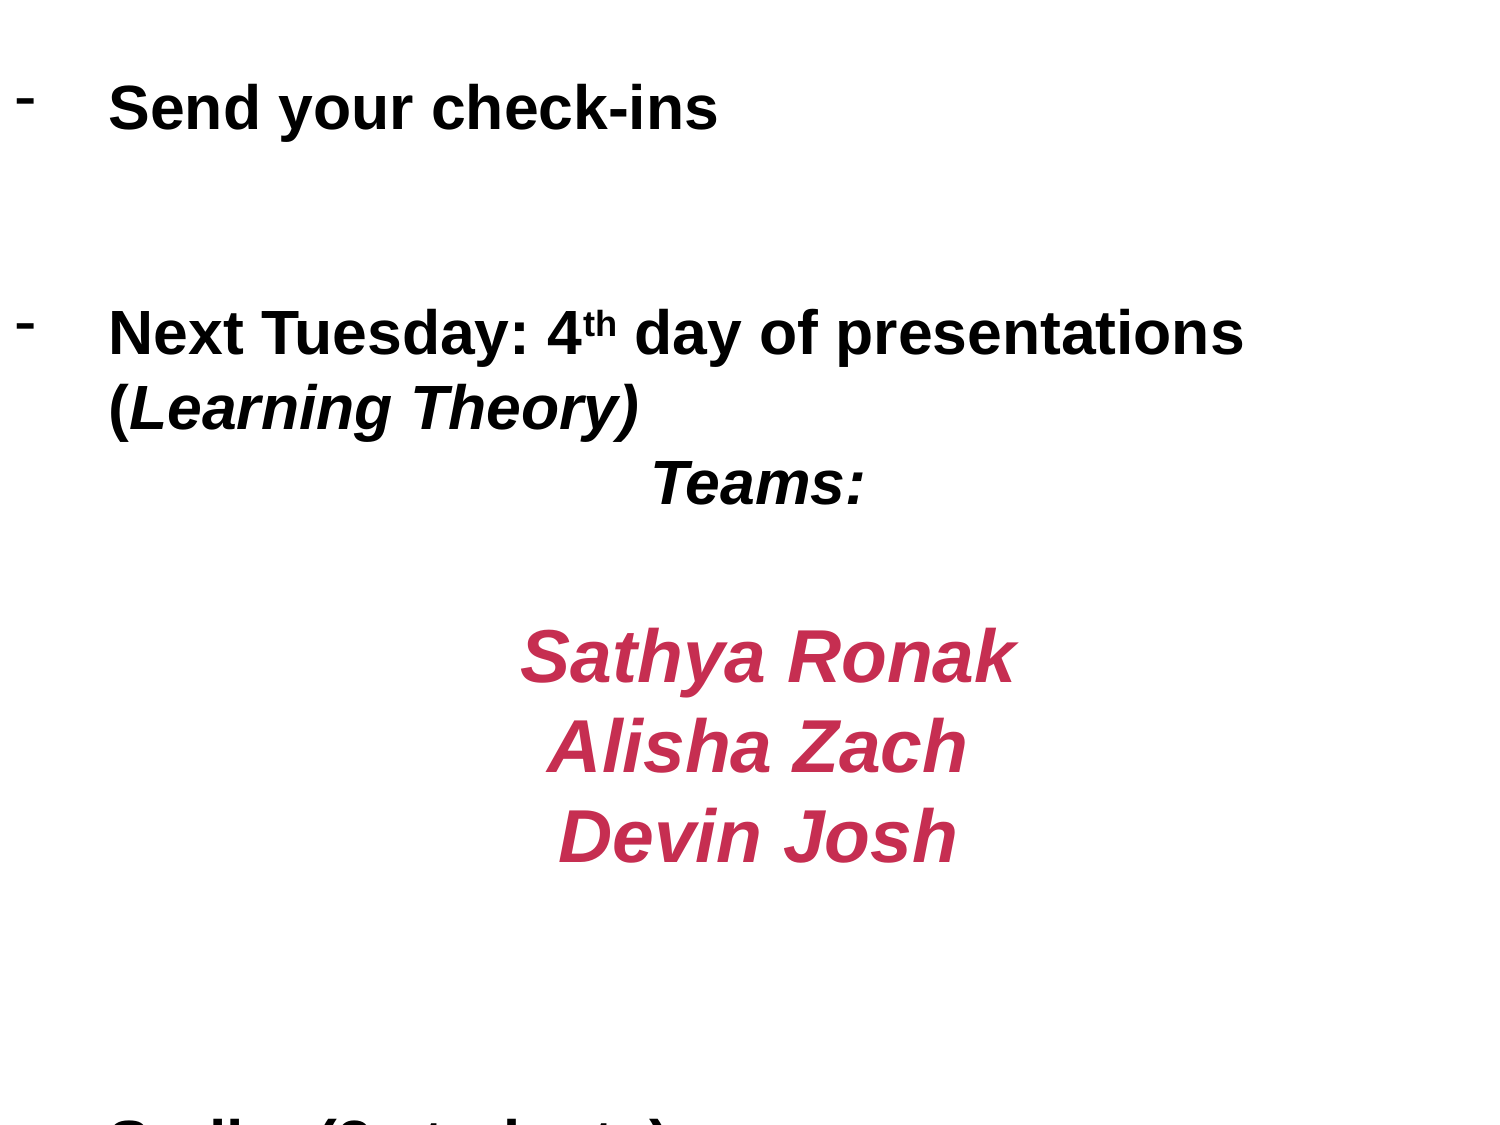

Send your check-ins

Next Tuesday: 4th day of presentations (Learning Theory)
Teams:

 Sathya Ronak
Alisha Zach
Devin Josh

Scribe (2 students)